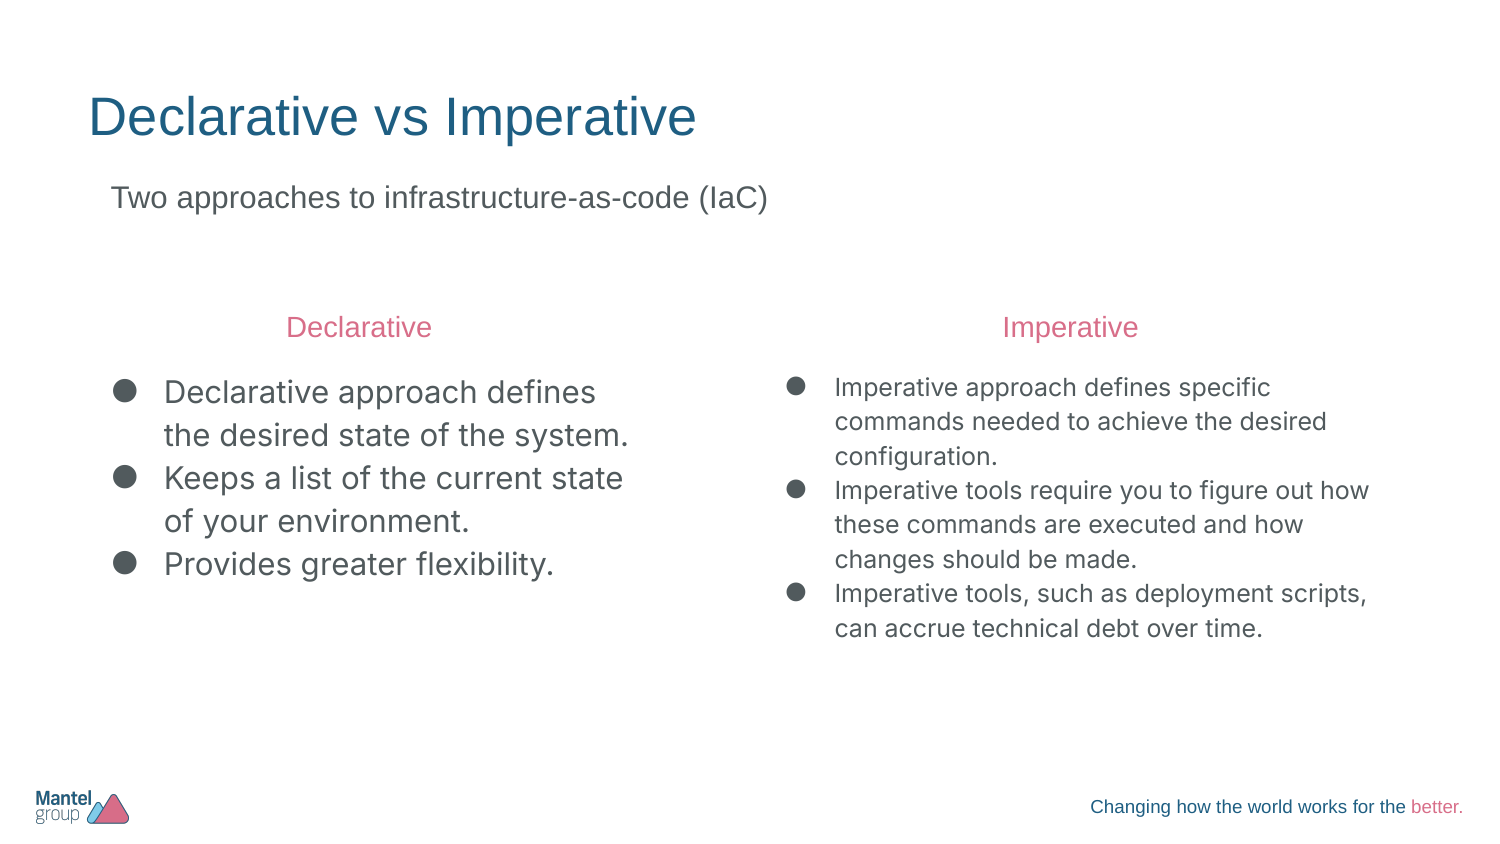

# Declarative vs Imperative
Two approaches to infrastructure-as-code (IaC)
Declarative
Imperative
Declarative approach defines the desired state of the system.
Keeps a list of the current state of your environment.
Provides greater flexibility.
Imperative approach defines specific commands needed to achieve the desired configuration.
Imperative tools require you to figure out how these commands are executed and how changes should be made.
Imperative tools, such as deployment scripts, can accrue technical debt over time.